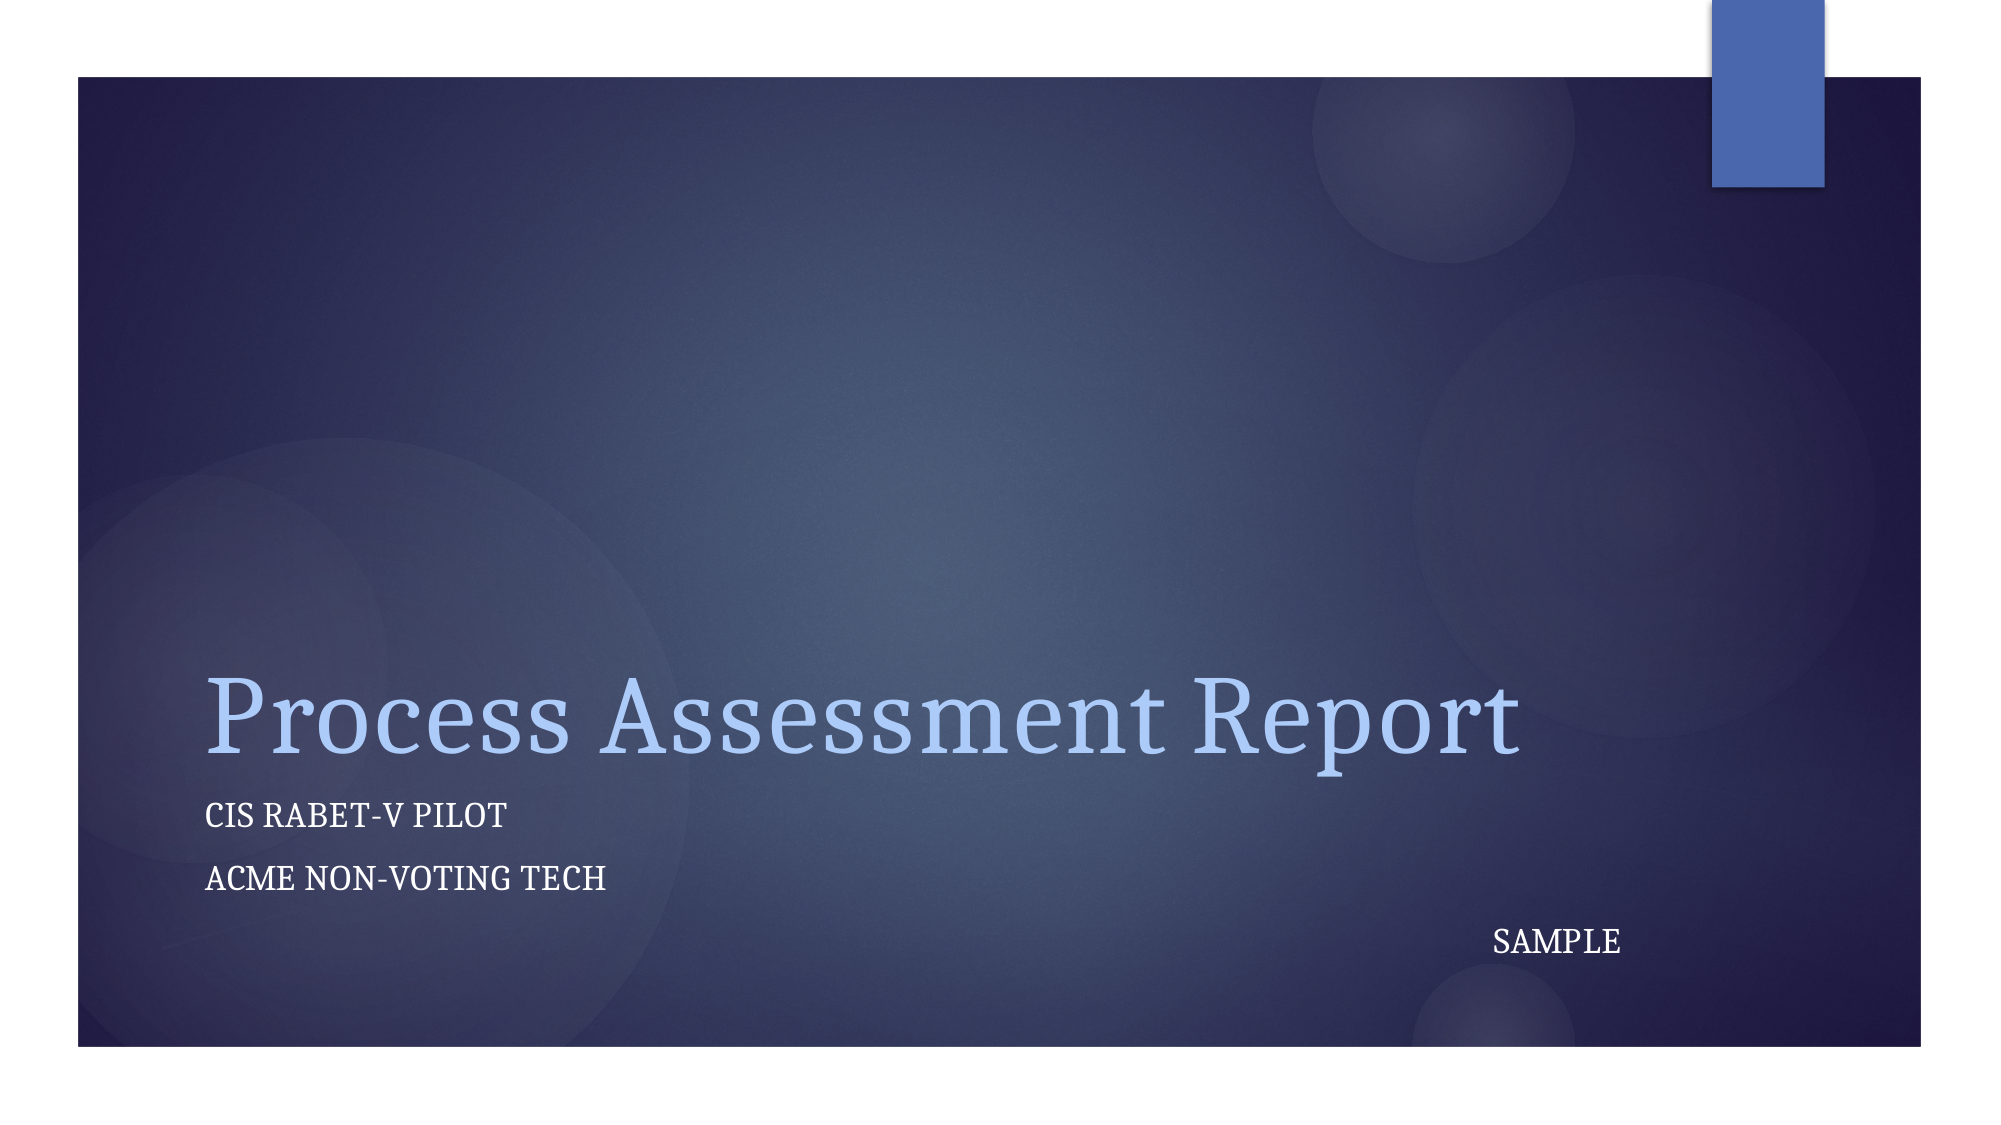

# Process Assessment Report
CIS RABET-V Pilot
Acme Non-voting Tech
SAMPLE